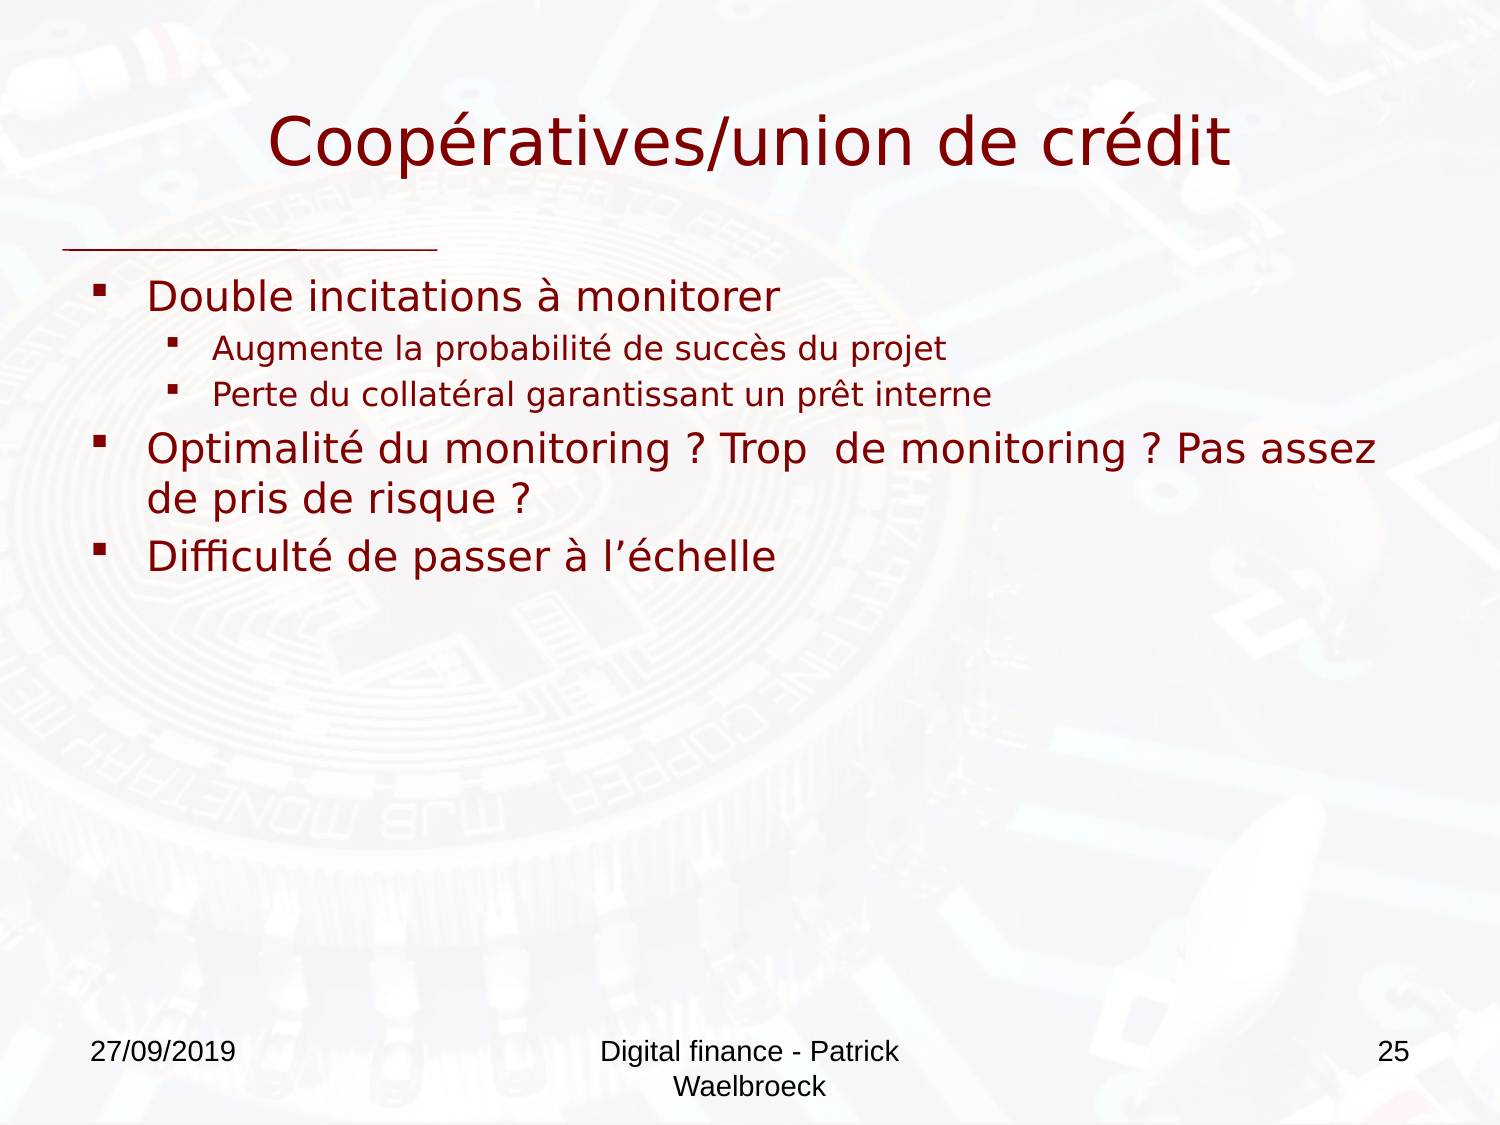

# Coopératives/union de crédit

Double incitations à monitorer
Augmente la probabilité de succès du projet
Perte du collatéral garantissant un prêt interne
Optimalité du monitoring ? Trop  de monitoring ? Pas assez de pris de risque ?
Difficulté de passer à l’échelle

27/09/2019
Digital finance - Patrick Waelbroeck
25